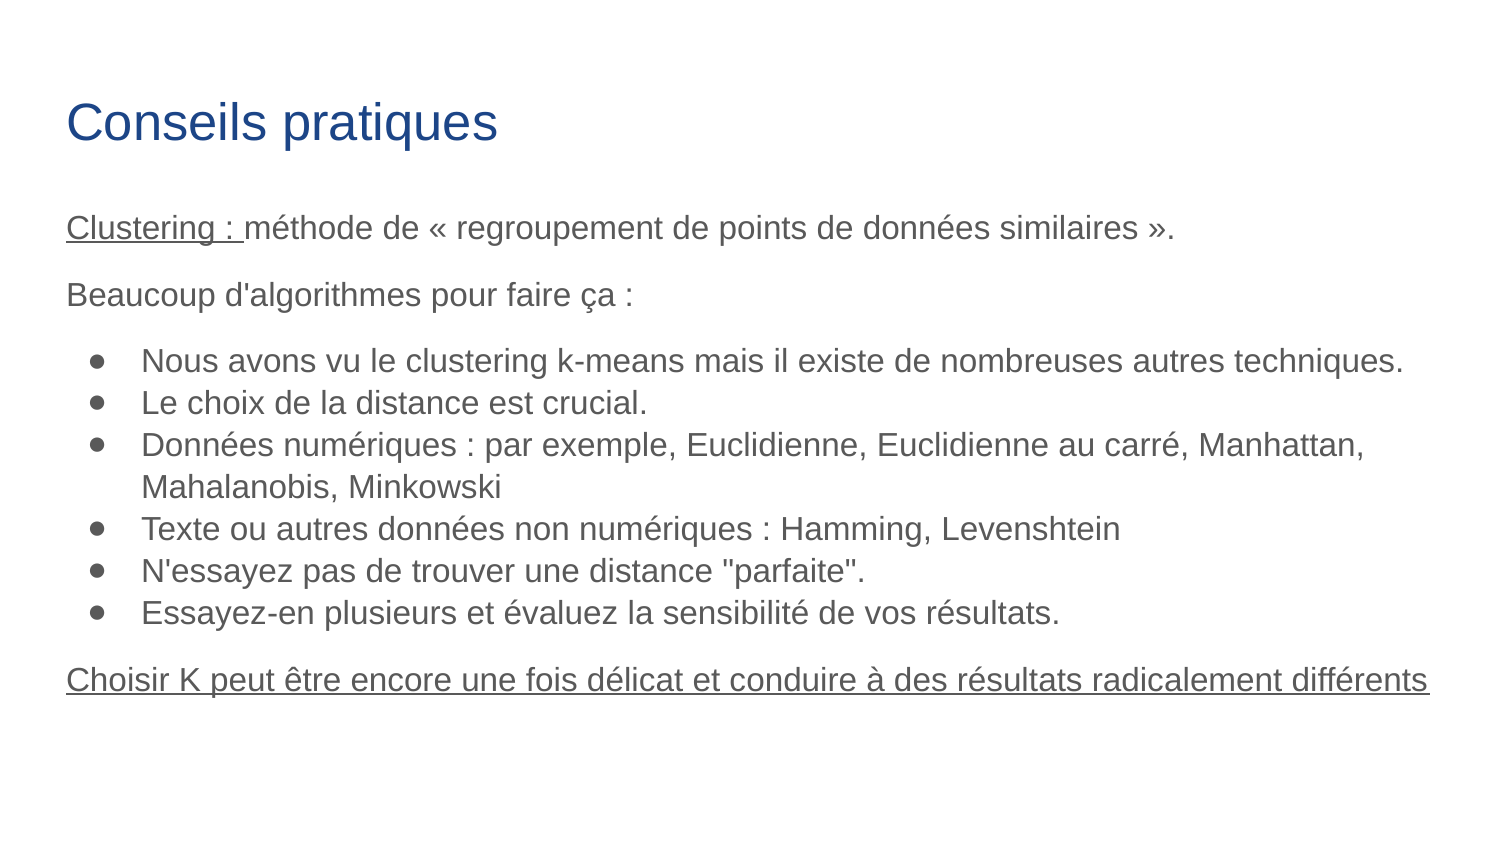

# Conseils pratiques
Clustering : méthode de « regroupement de points de données similaires ».
Beaucoup d'algorithmes pour faire ça :
Nous avons vu le clustering k-means mais il existe de nombreuses autres techniques.
Le choix de la distance est crucial.
Données numériques : par exemple, Euclidienne, Euclidienne au carré, Manhattan, Mahalanobis, Minkowski
Texte ou autres données non numériques : Hamming, Levenshtein
N'essayez pas de trouver une distance "parfaite".
Essayez-en plusieurs et évaluez la sensibilité de vos résultats.
Choisir K peut être encore une fois délicat et conduire à des résultats radicalement différents